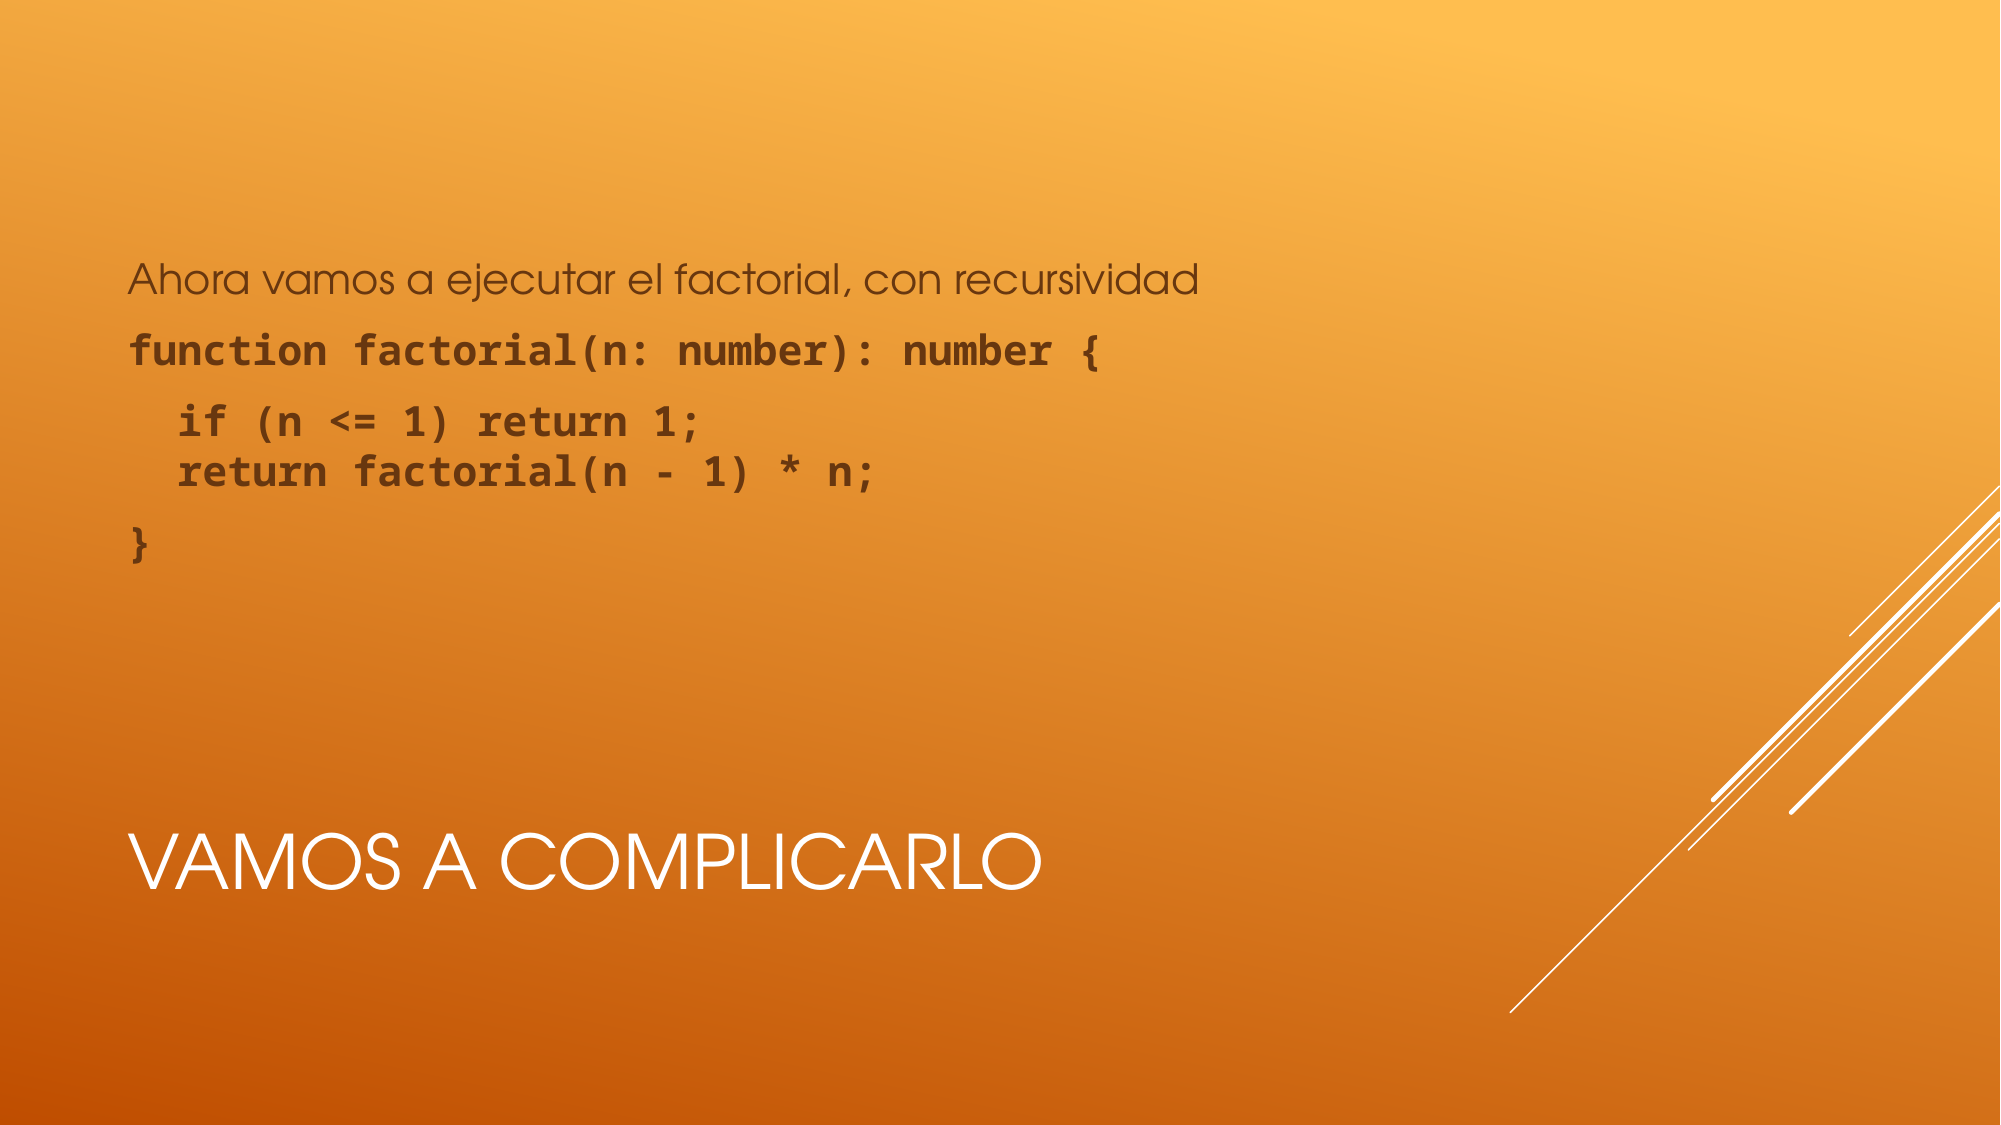

Ahora vamos a ejecutar el factorial, con recursividad
function factorial(n: number): number {
  if (n <= 1) return 1;
  return factorial(n - 1) * n;
}
# Vamos a complicarlo